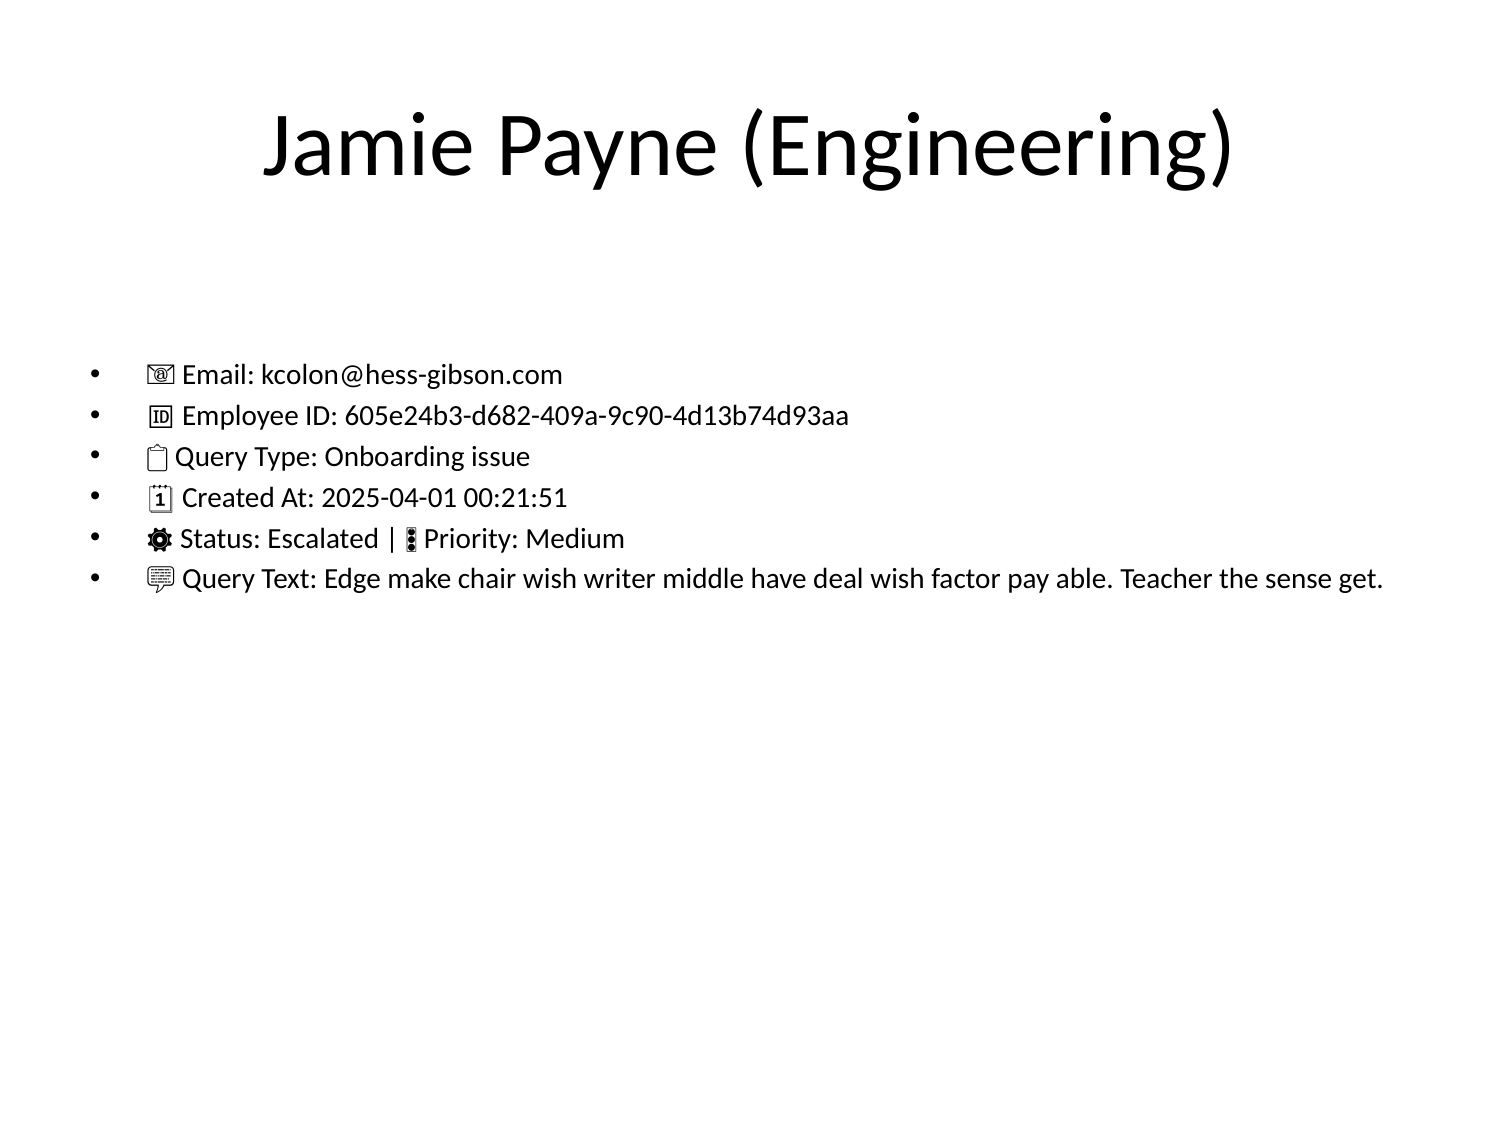

# Jamie Payne (Engineering)

📧 Email: kcolon@hess-gibson.com
🆔 Employee ID: 605e24b3-d682-409a-9c90-4d13b74d93aa
📋 Query Type: Onboarding issue
🗓 Created At: 2025-04-01 00:21:51
⚙ Status: Escalated | 🚦 Priority: Medium
💬 Query Text: Edge make chair wish writer middle have deal wish factor pay able. Teacher the sense get.